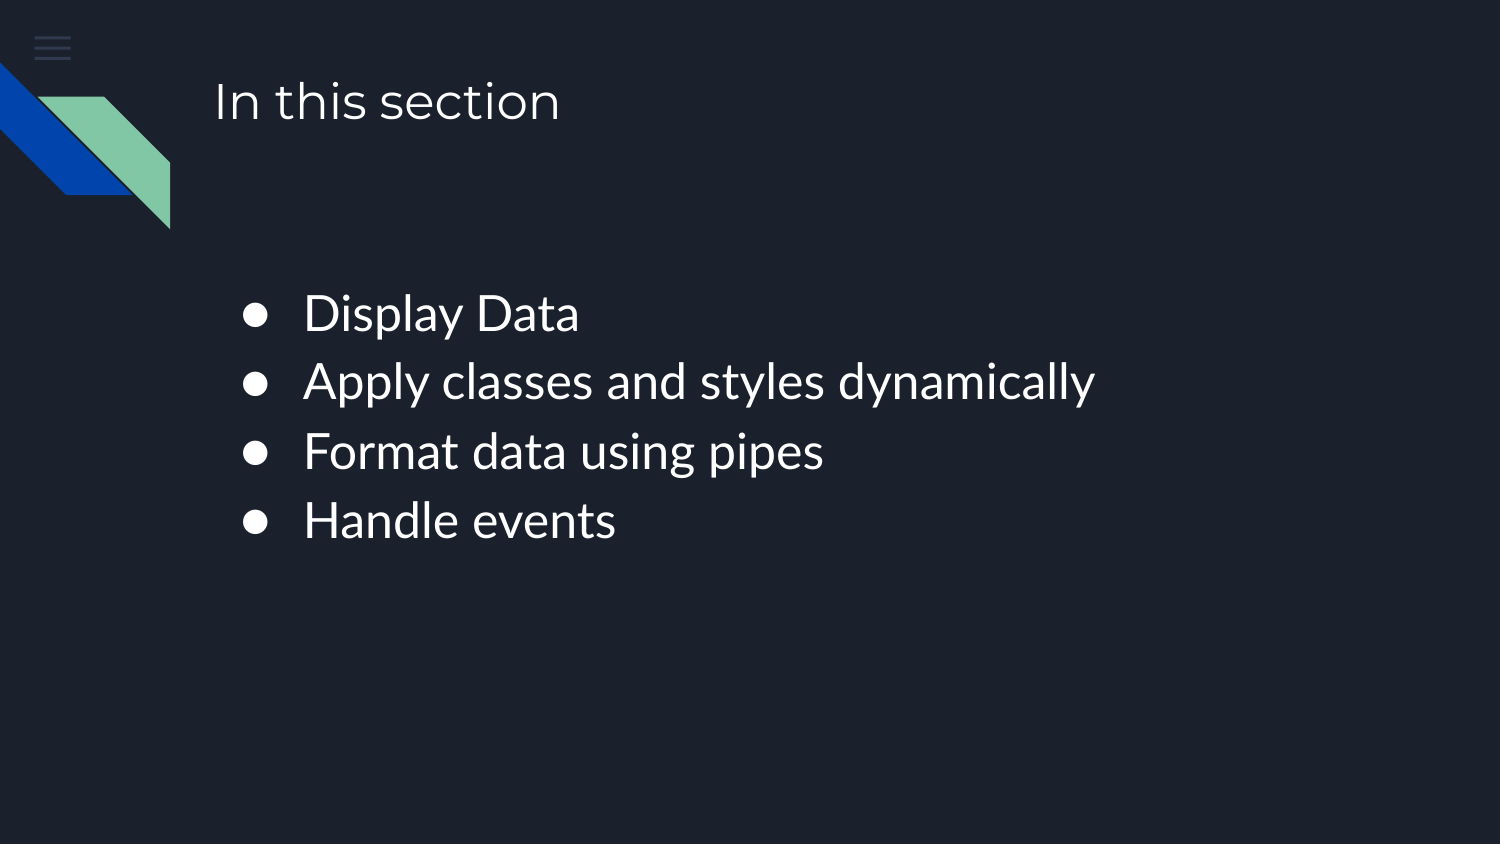

# In this section
Display Data
Apply classes and styles dynamically
Format data using pipes
Handle events